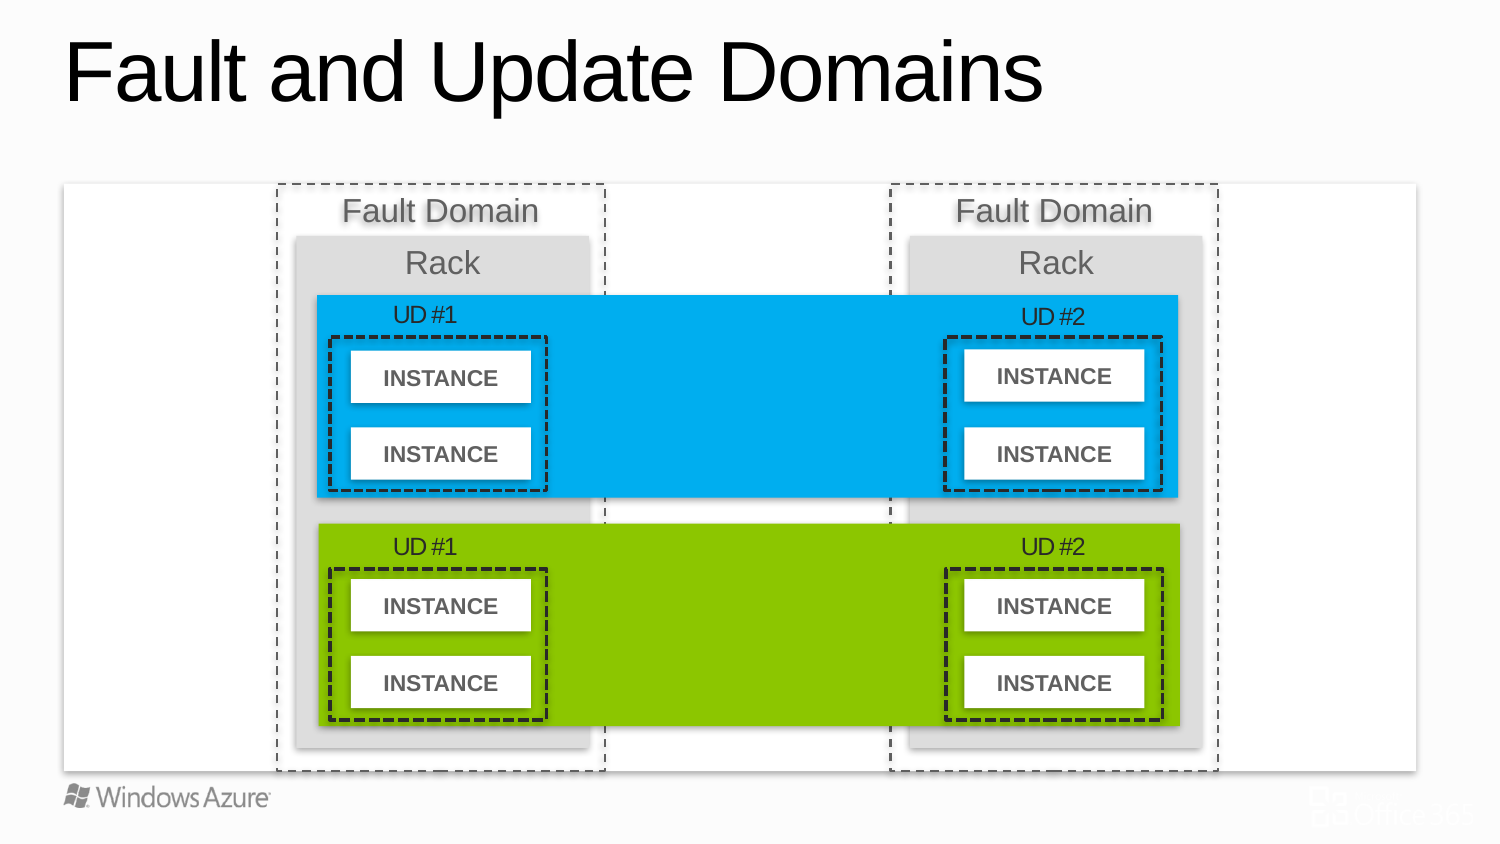

# Fault and Update Domains

Fault Domain
Fault Domain
Rack
Rack
Web Role
UD #1
UD #2

INSTANCE
INSTANCE
INSTANCE
INSTANCE
Worker Role
UD #1
UD #2

INSTANCE
INSTANCE
INSTANCE
INSTANCE